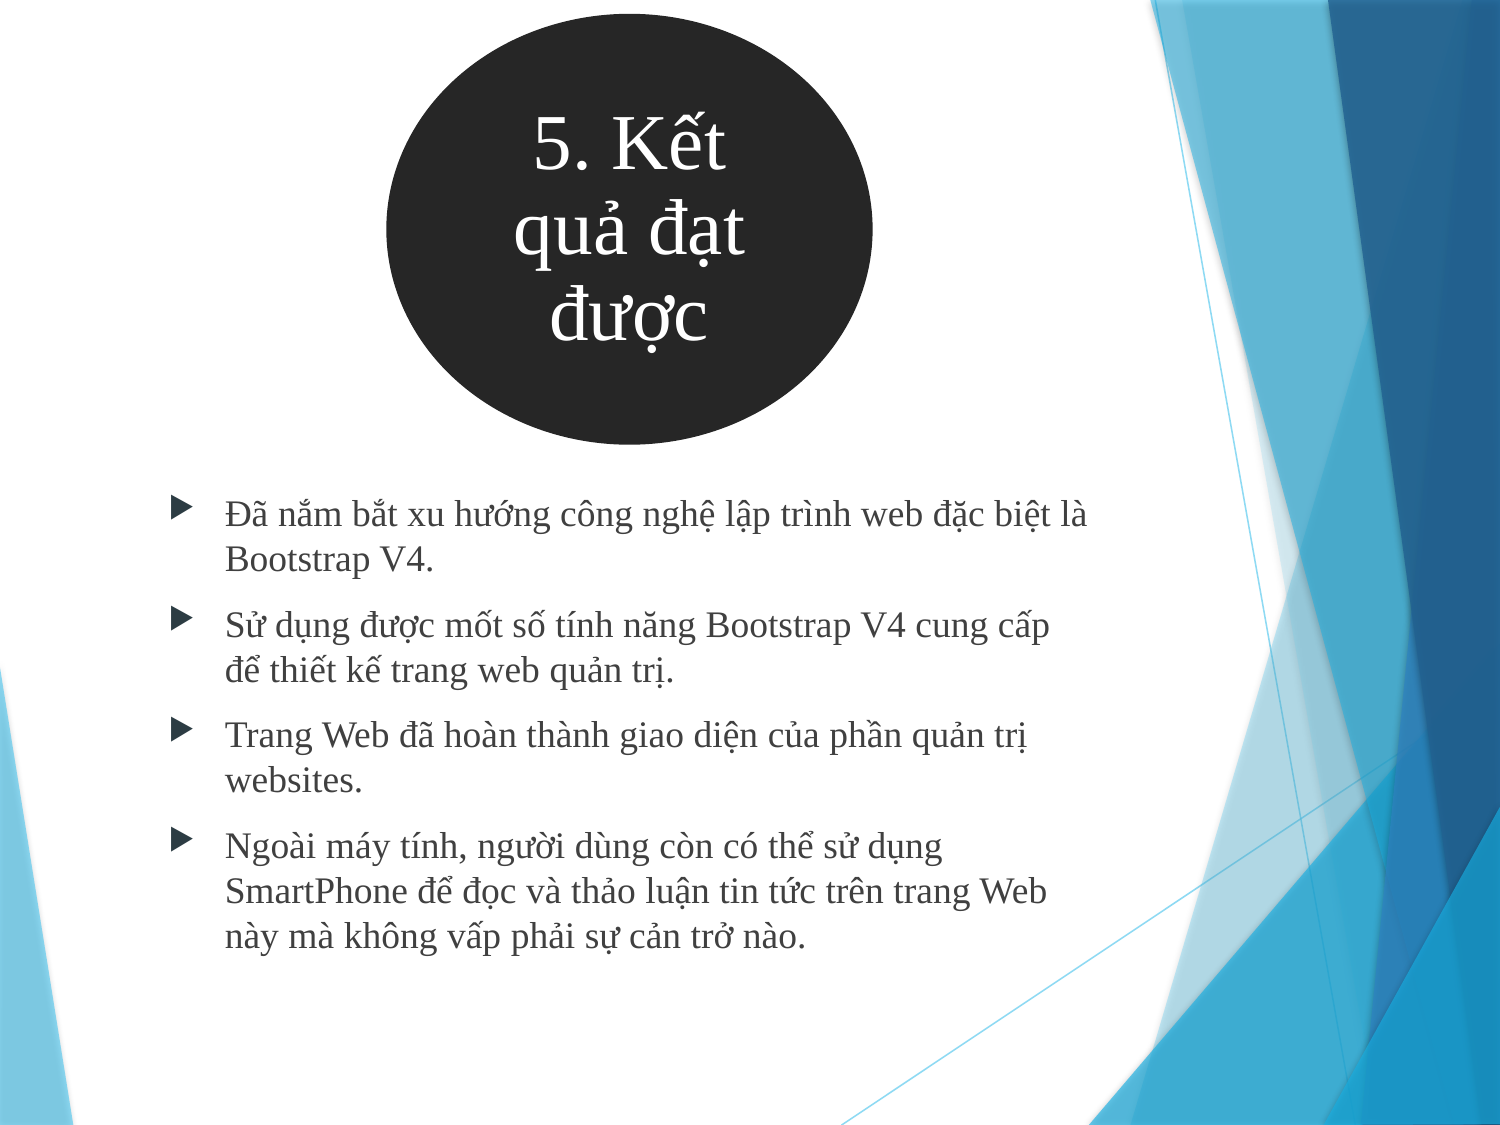

5. Kết quả đạt được
Đã nắm bắt xu hướng công nghệ lập trình web đặc biệt là Bootstrap V4.
Sử dụng được mốt số tính năng Bootstrap V4 cung cấp để thiết kế trang web quản trị.
Trang Web đã hoàn thành giao diện của phần quản trị websites.
Ngoài máy tính, người dùng còn có thể sử dụng SmartPhone để đọc và thảo luận tin tức trên trang Web này mà không vấp phải sự cản trở nào.